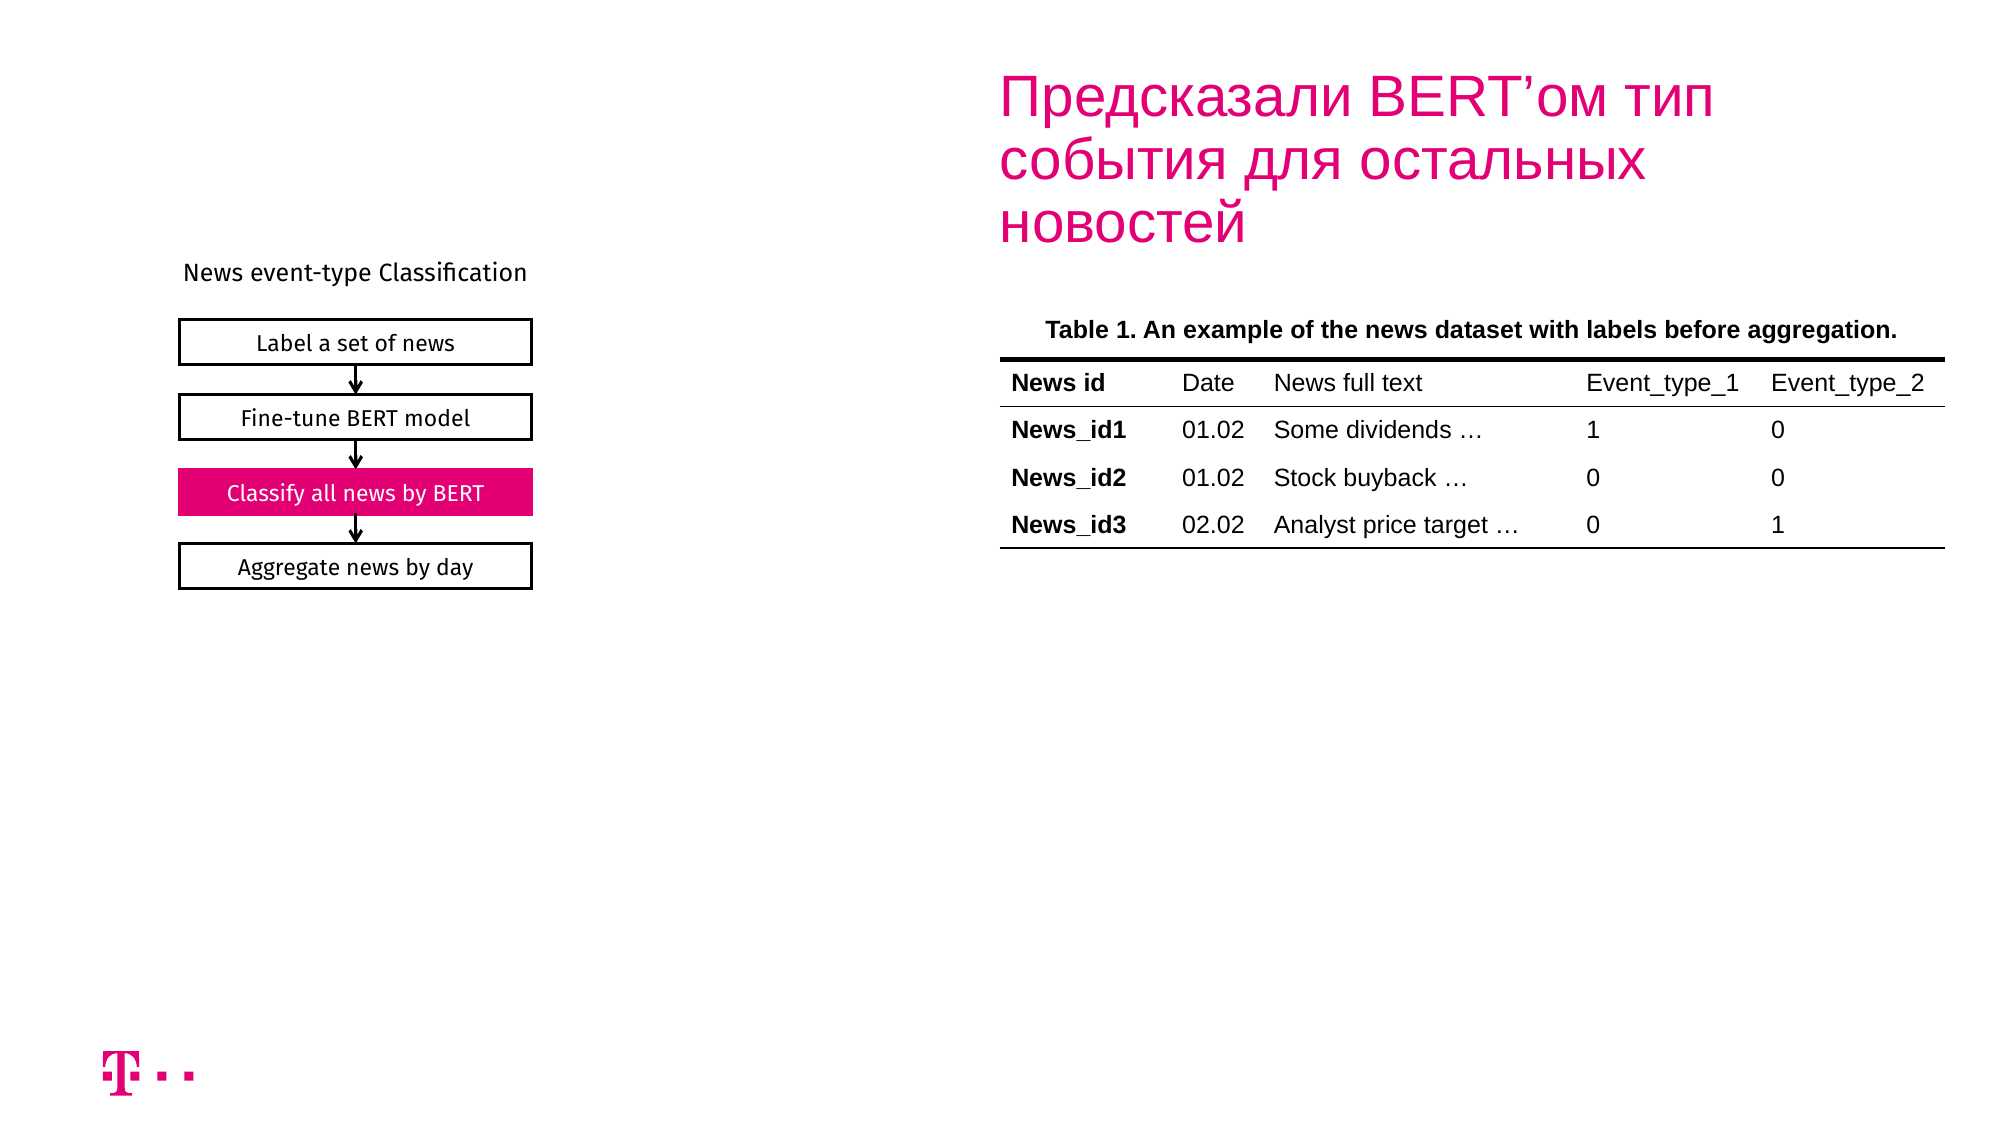

# Предсказали BERT’ом тип события для остальных новостей
News event-type Classification
| Table 1. An example of the news dataset with labels before aggregation. |  |  |  |  |
| --- | --- | --- | --- | --- |
| News id | Date | News full text | Event\_type\_1 | Event\_type\_2 |
| News\_id1 | 01.02 | Some dividends … | 1 | 0 |
| News\_id2 | 01.02 | Stock buyback … | 0 | 0 |
| News\_id3 | 02.02 | Analyst price target … | 0 | 1 |
Label a set of news
Fine-tune BERT model
Classify all news by BERT
Aggregate news by day